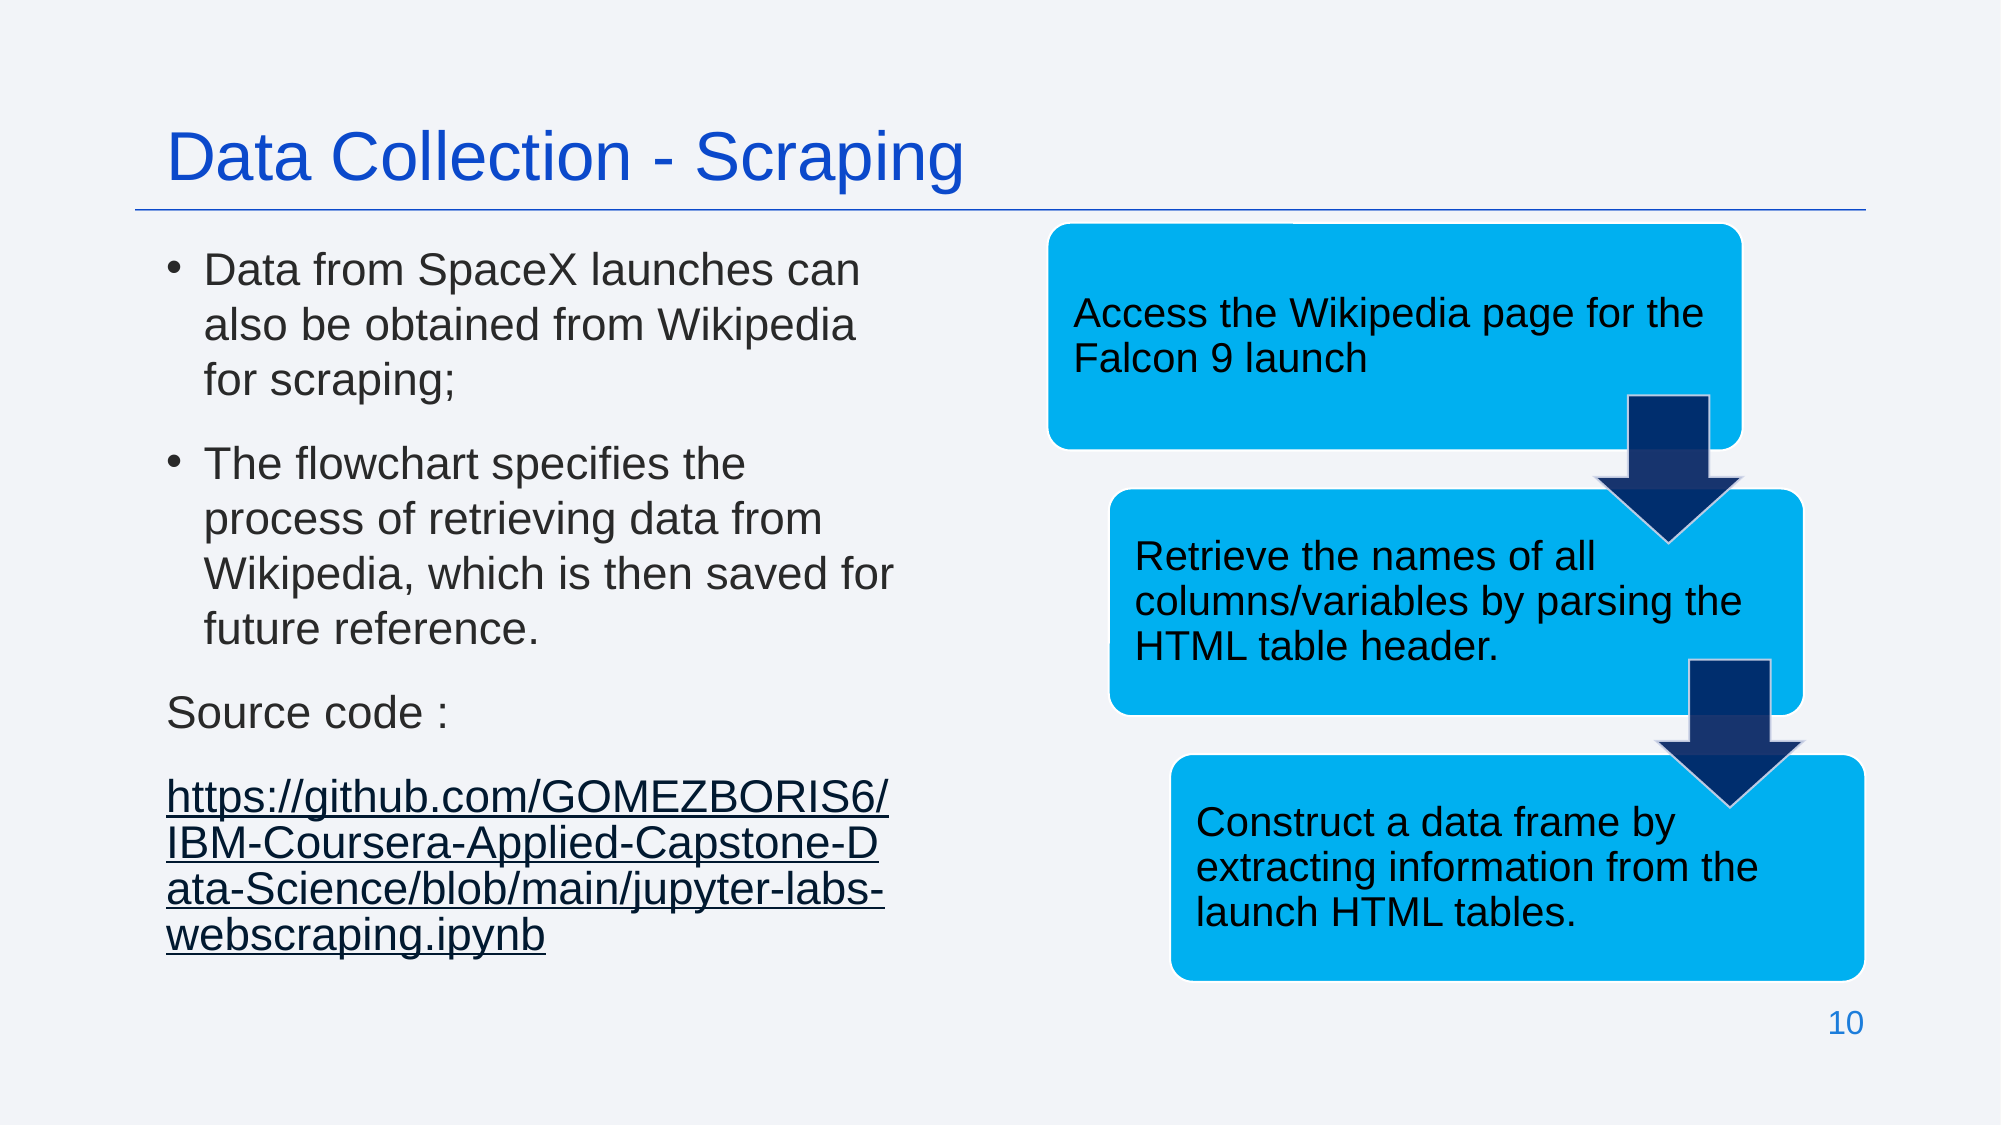

Data Collection - Scraping
Access the Wikipedia page for the Falcon 9 launch
Retrieve the names of all columns/variables by parsing the HTML table header.
Construct a data frame by extracting information from the launch HTML tables.

Data from SpaceX launches can also be obtained from Wikipedia for scraping;
The flowchart specifies the process of retrieving data from Wikipedia, which is then saved for future reference.
Source code :
https://github.com/GOMEZBORIS6/IBM-Coursera-Applied-Capstone-Data-Science/blob/main/jupyter-labs-webscraping.ipynb

10